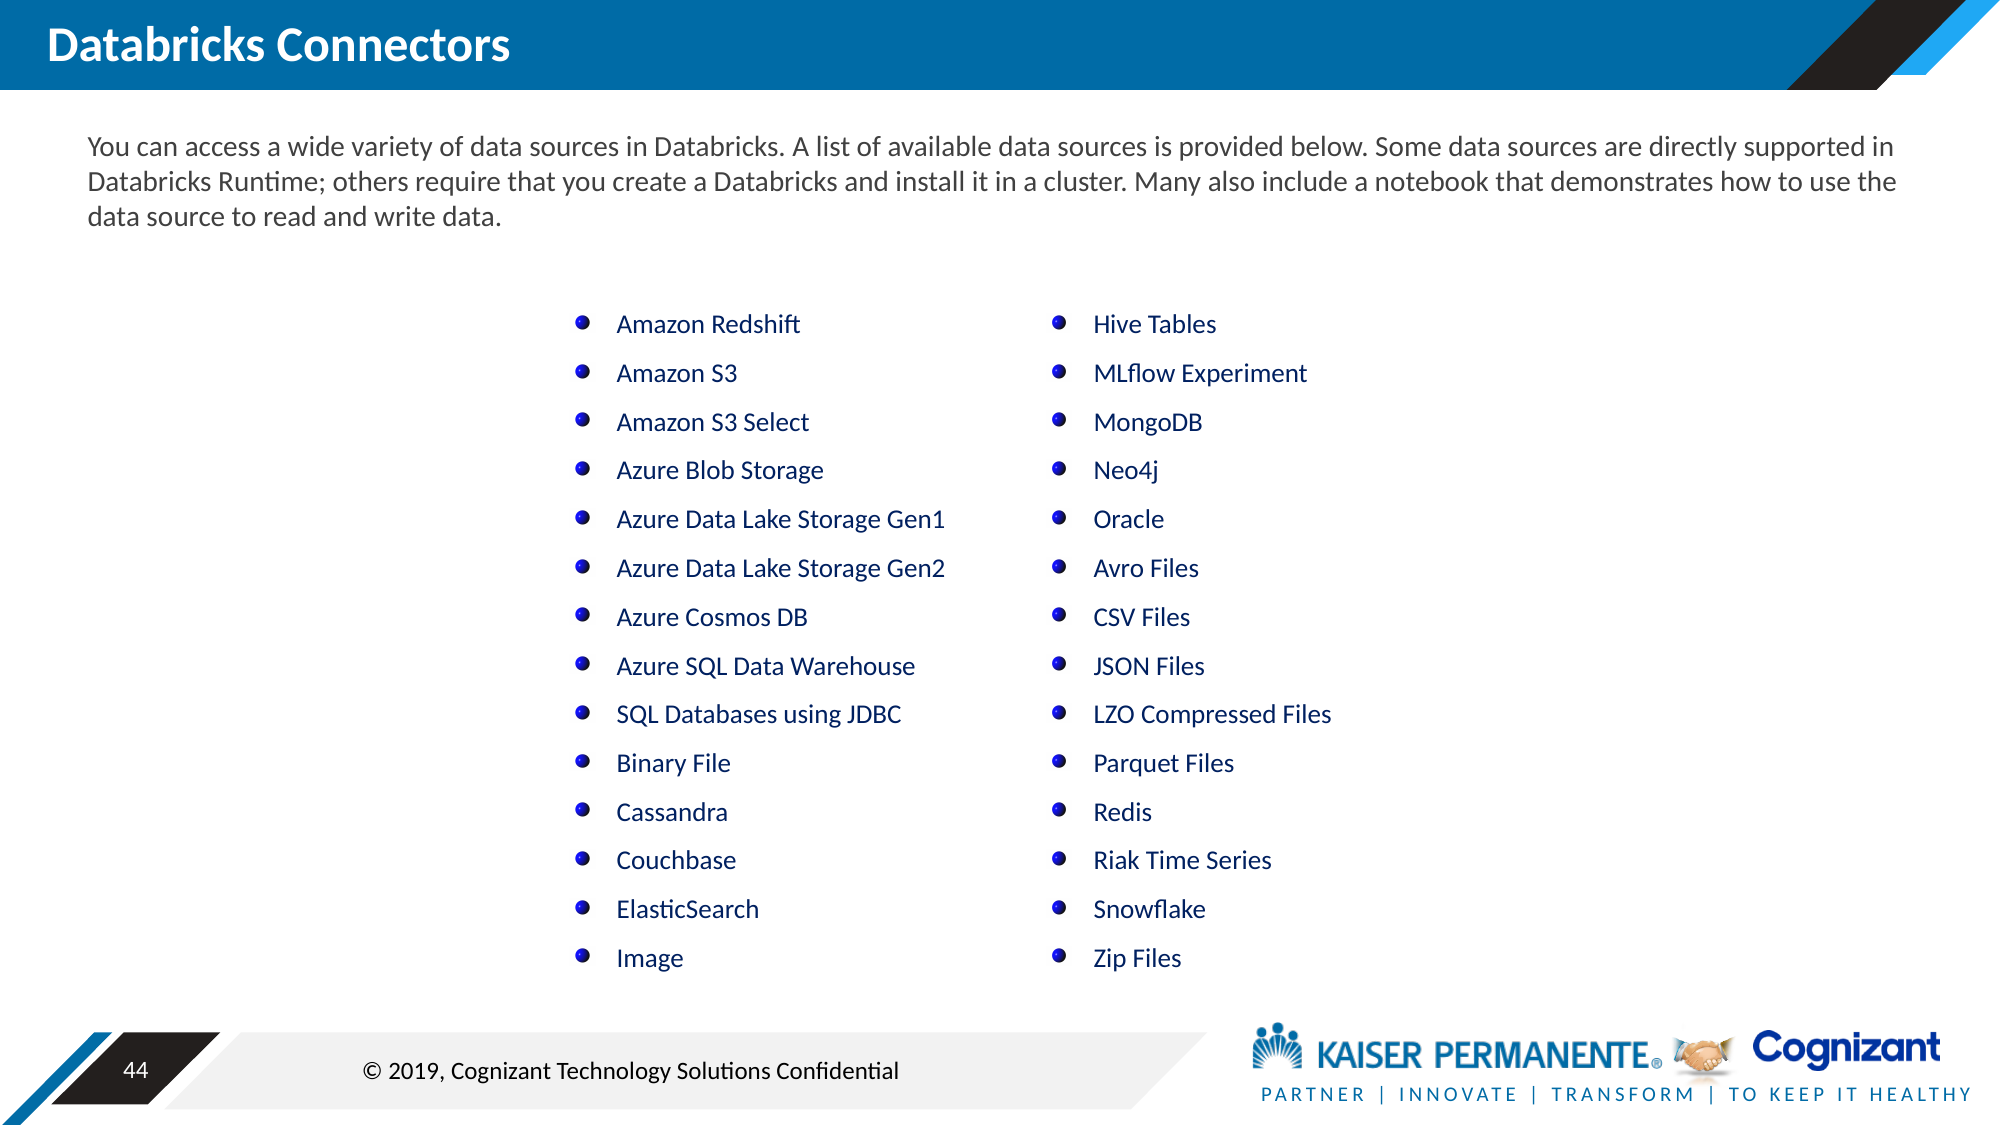

# Databricks Connectors
You can access a wide variety of data sources in Databricks. A list of available data sources is provided below. Some data sources are directly supported in Databricks Runtime; others require that you create a Databricks and install it in a cluster. Many also include a notebook that demonstrates how to use the data source to read and write data.
Amazon Redshift
Amazon S3
Amazon S3 Select
Azure Blob Storage
Azure Data Lake Storage Gen1
Azure Data Lake Storage Gen2
Azure Cosmos DB
Azure SQL Data Warehouse
SQL Databases using JDBC
Binary File
Cassandra
Couchbase
ElasticSearch
Image
Hive Tables
MLflow Experiment
MongoDB
Neo4j
Oracle
Avro Files
CSV Files
JSON Files
LZO Compressed Files
Parquet Files
Redis
Riak Time Series
Snowflake
Zip Files